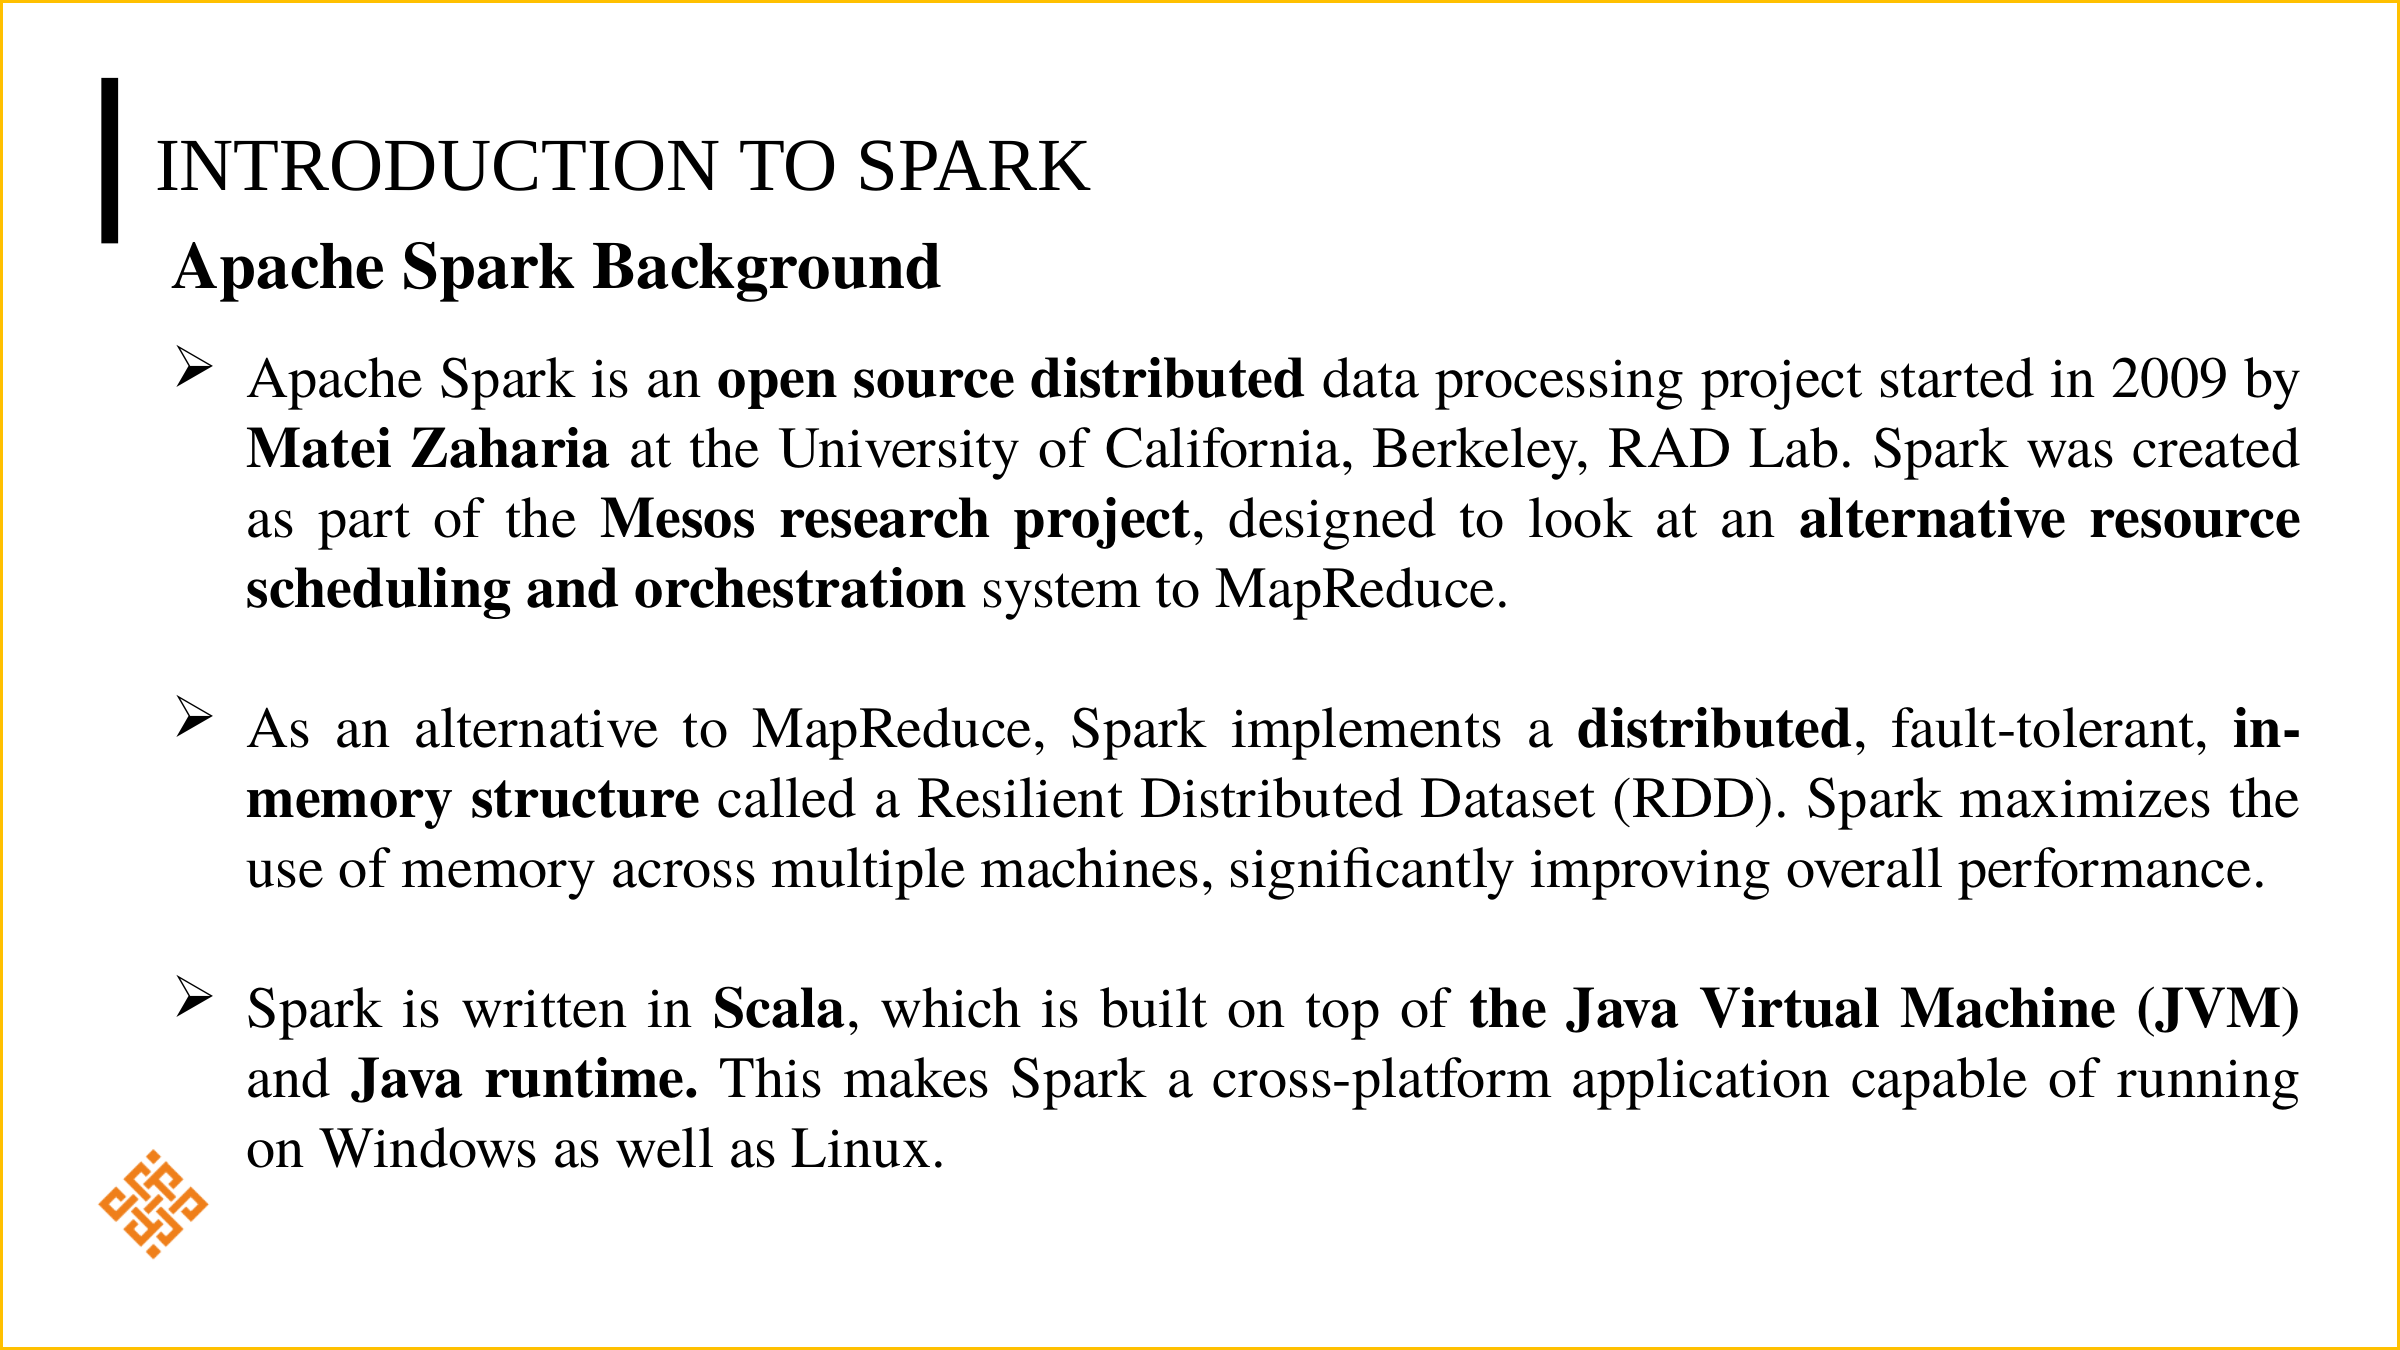

# Introduction to Spark
Apache Spark Background
Apache Spark is an open source distributed data processing project started in 2009 by Matei Zaharia at the University of California, Berkeley, RAD Lab. Spark was created as part of the Mesos research project, designed to look at an alternative resource scheduling and orchestration system to MapReduce.

As an alternative to MapReduce, Spark implements a distributed, fault-tolerant, in-memory structure called a Resilient Distributed Dataset (RDD). Spark maximizes the use of memory across multiple machines, significantly improving overall performance.

Spark is written in Scala, which is built on top of the Java Virtual Machine (JVM) and Java runtime. This makes Spark a cross-platform application capable of running on Windows as well as Linux.